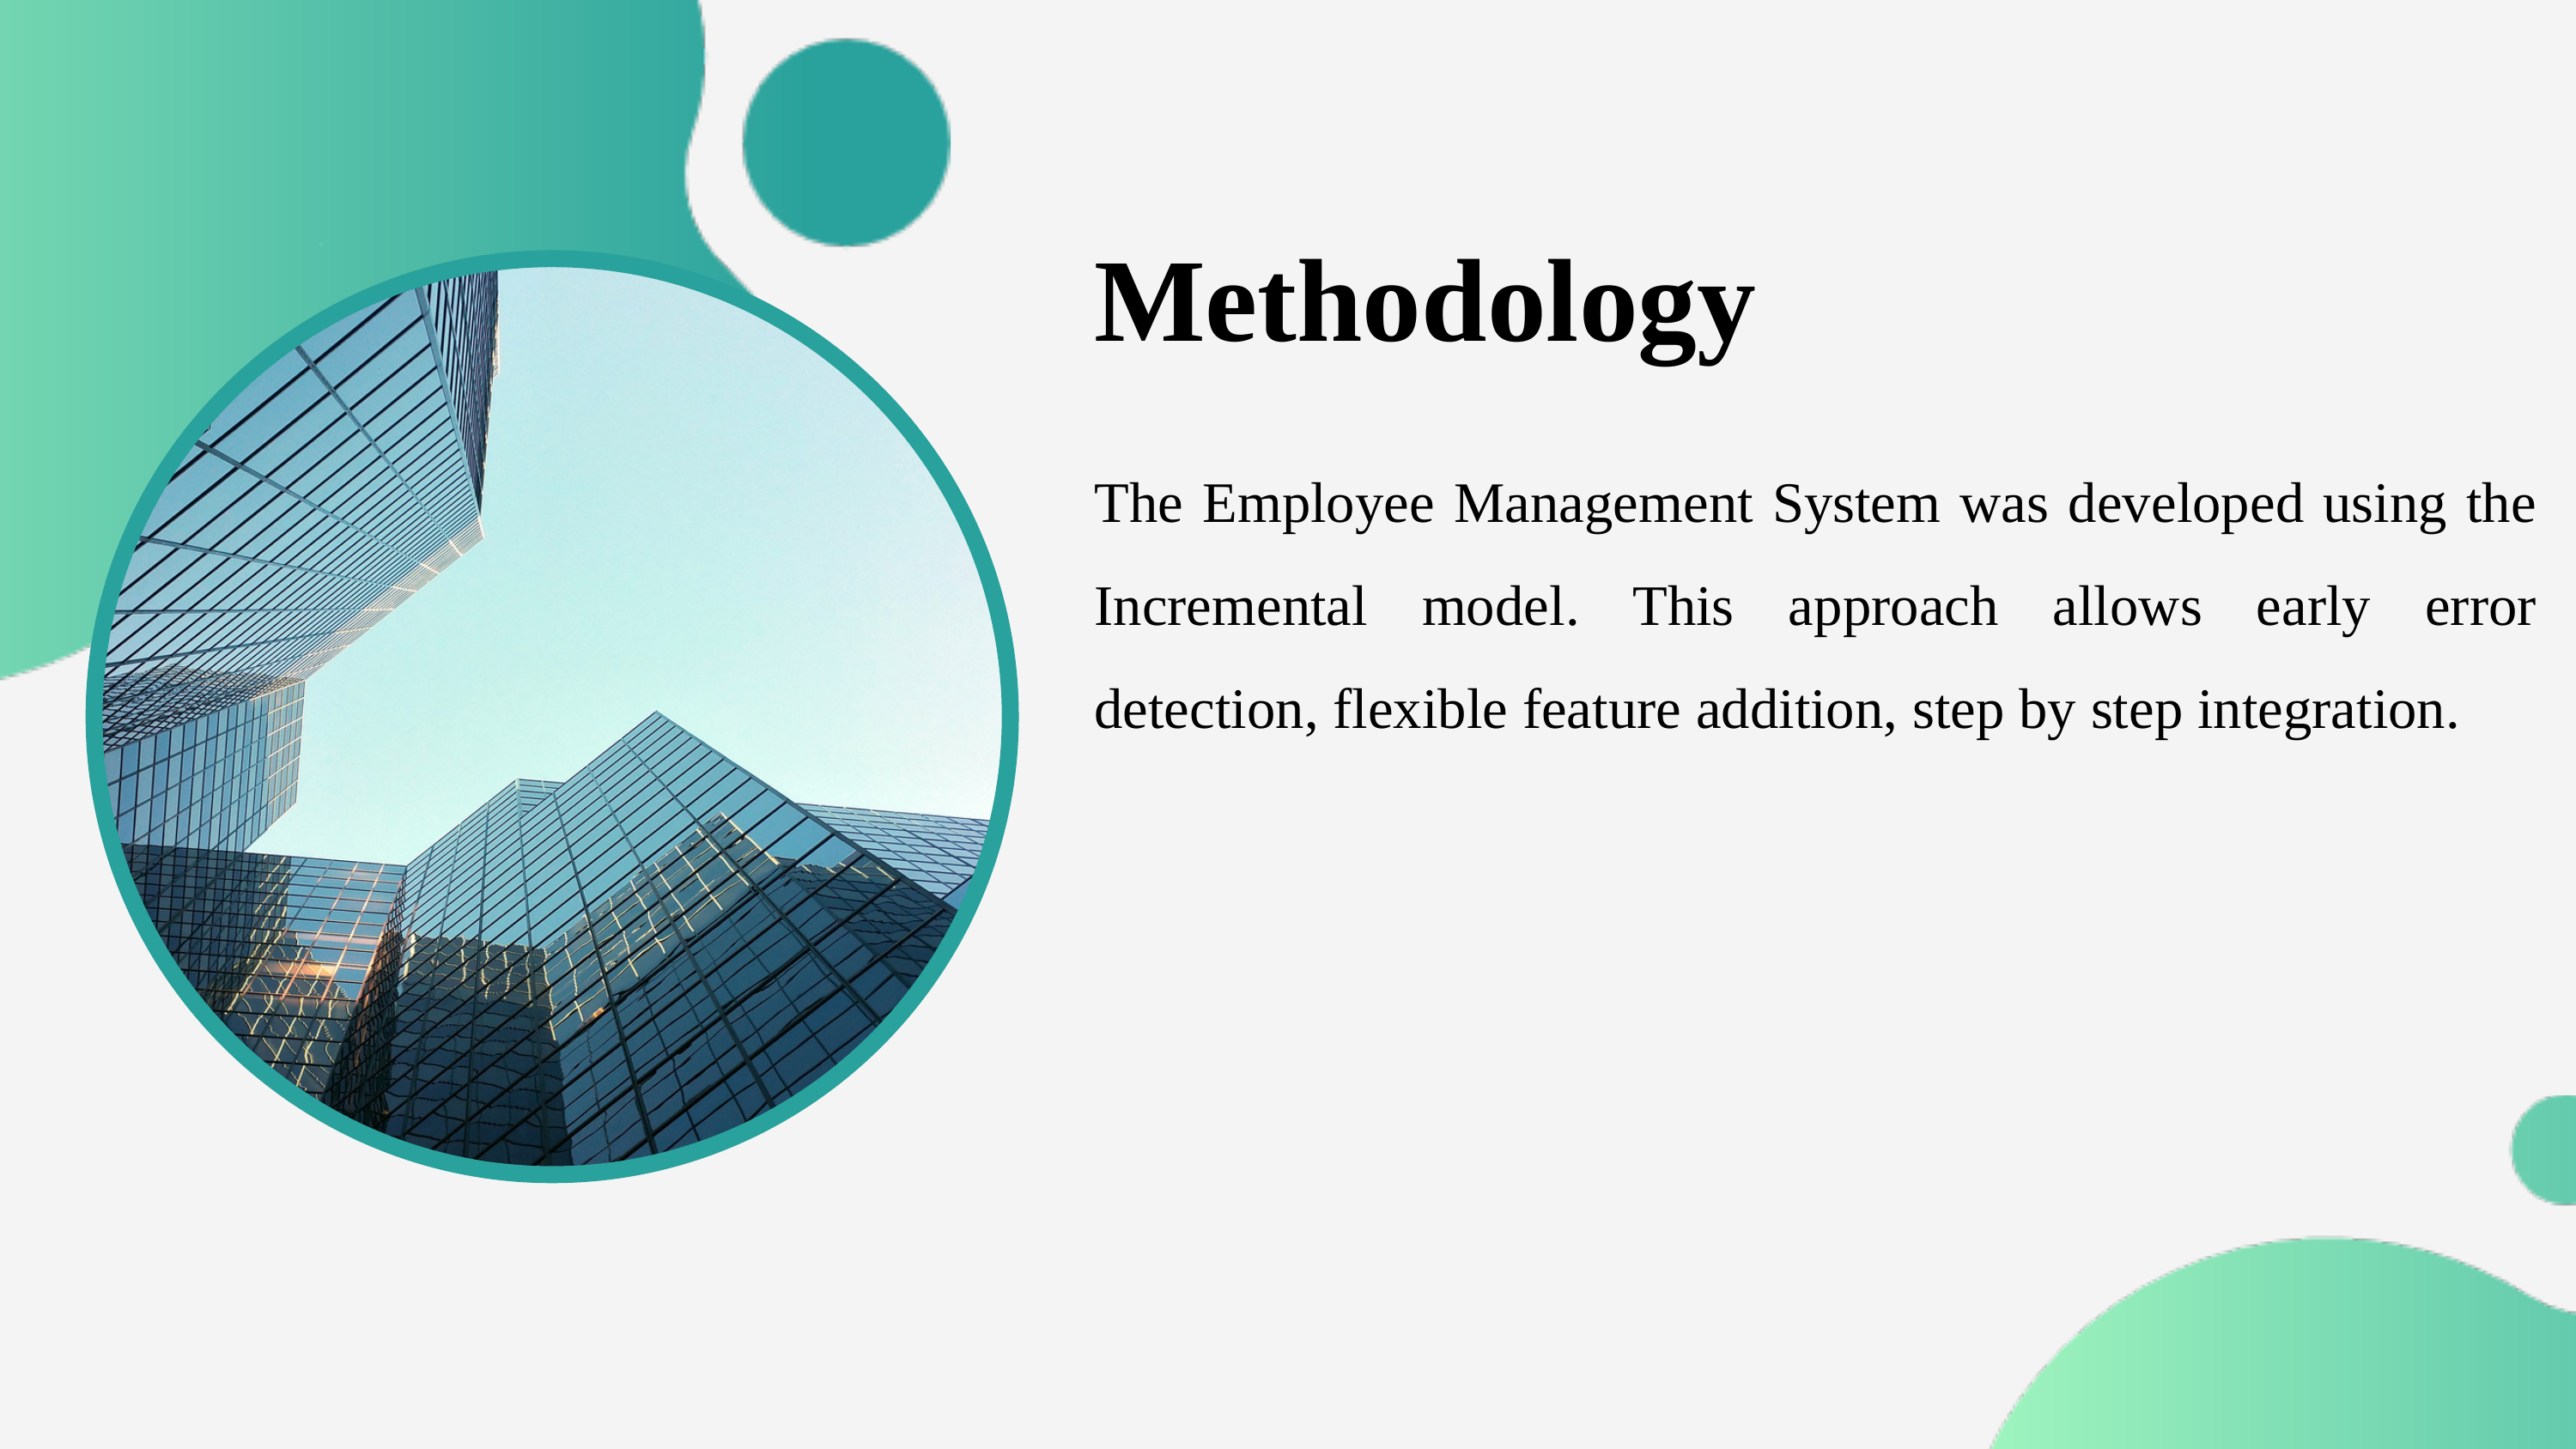

Methodology
The Employee Management System was developed using the Incremental model. This approach allows early error detection, flexible feature addition, step by step integration.